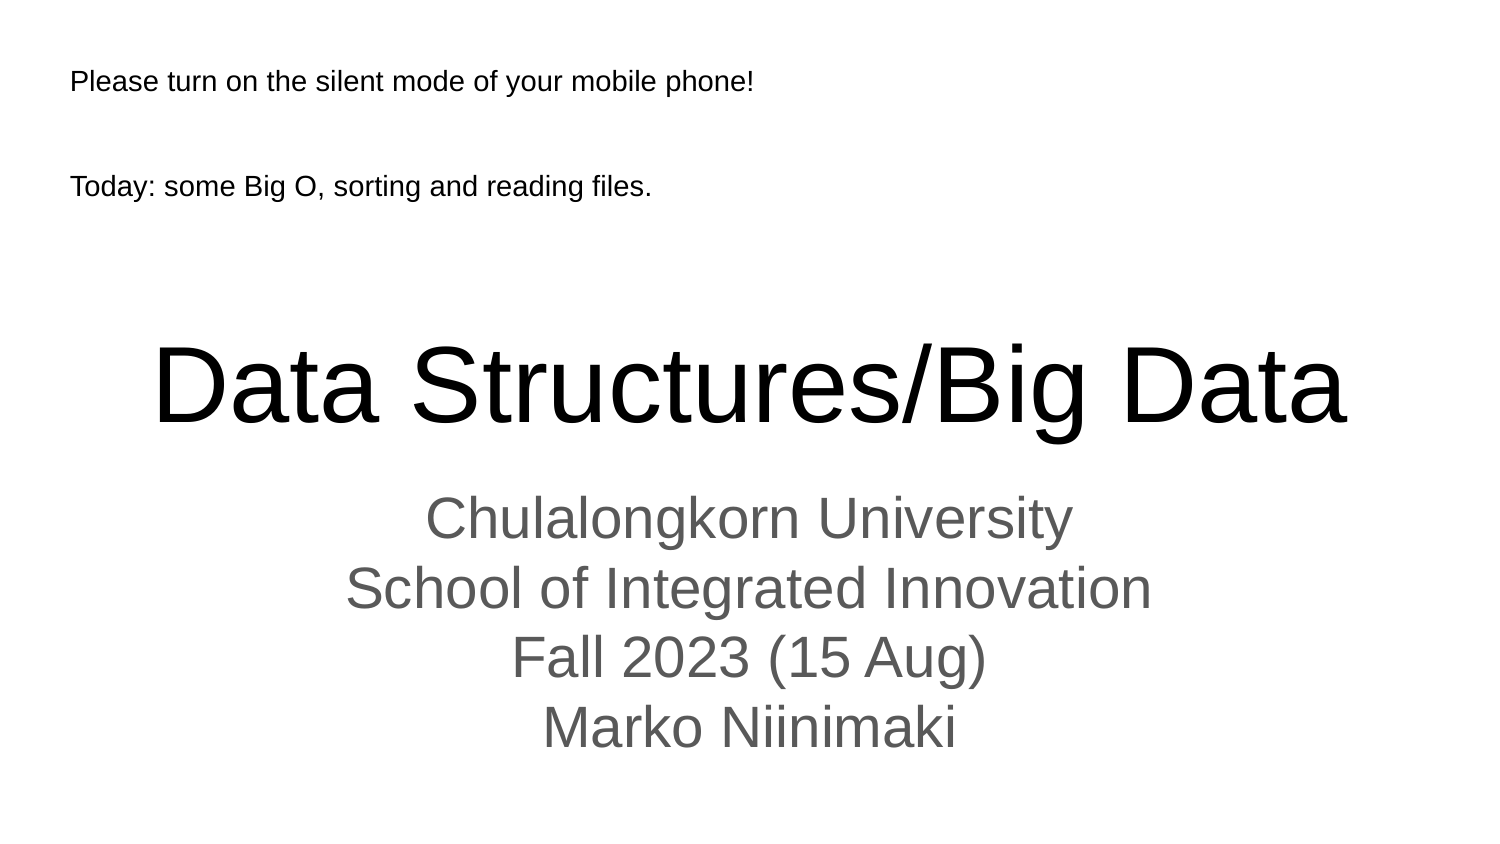

Please turn on the silent mode of your mobile phone!

Today: some Big O, sorting and reading files.

# Data Structures/Big Data
Chulalongkorn University
School of Integrated Innovation
Fall 2023 (15 Aug)
Marko Niinimaki